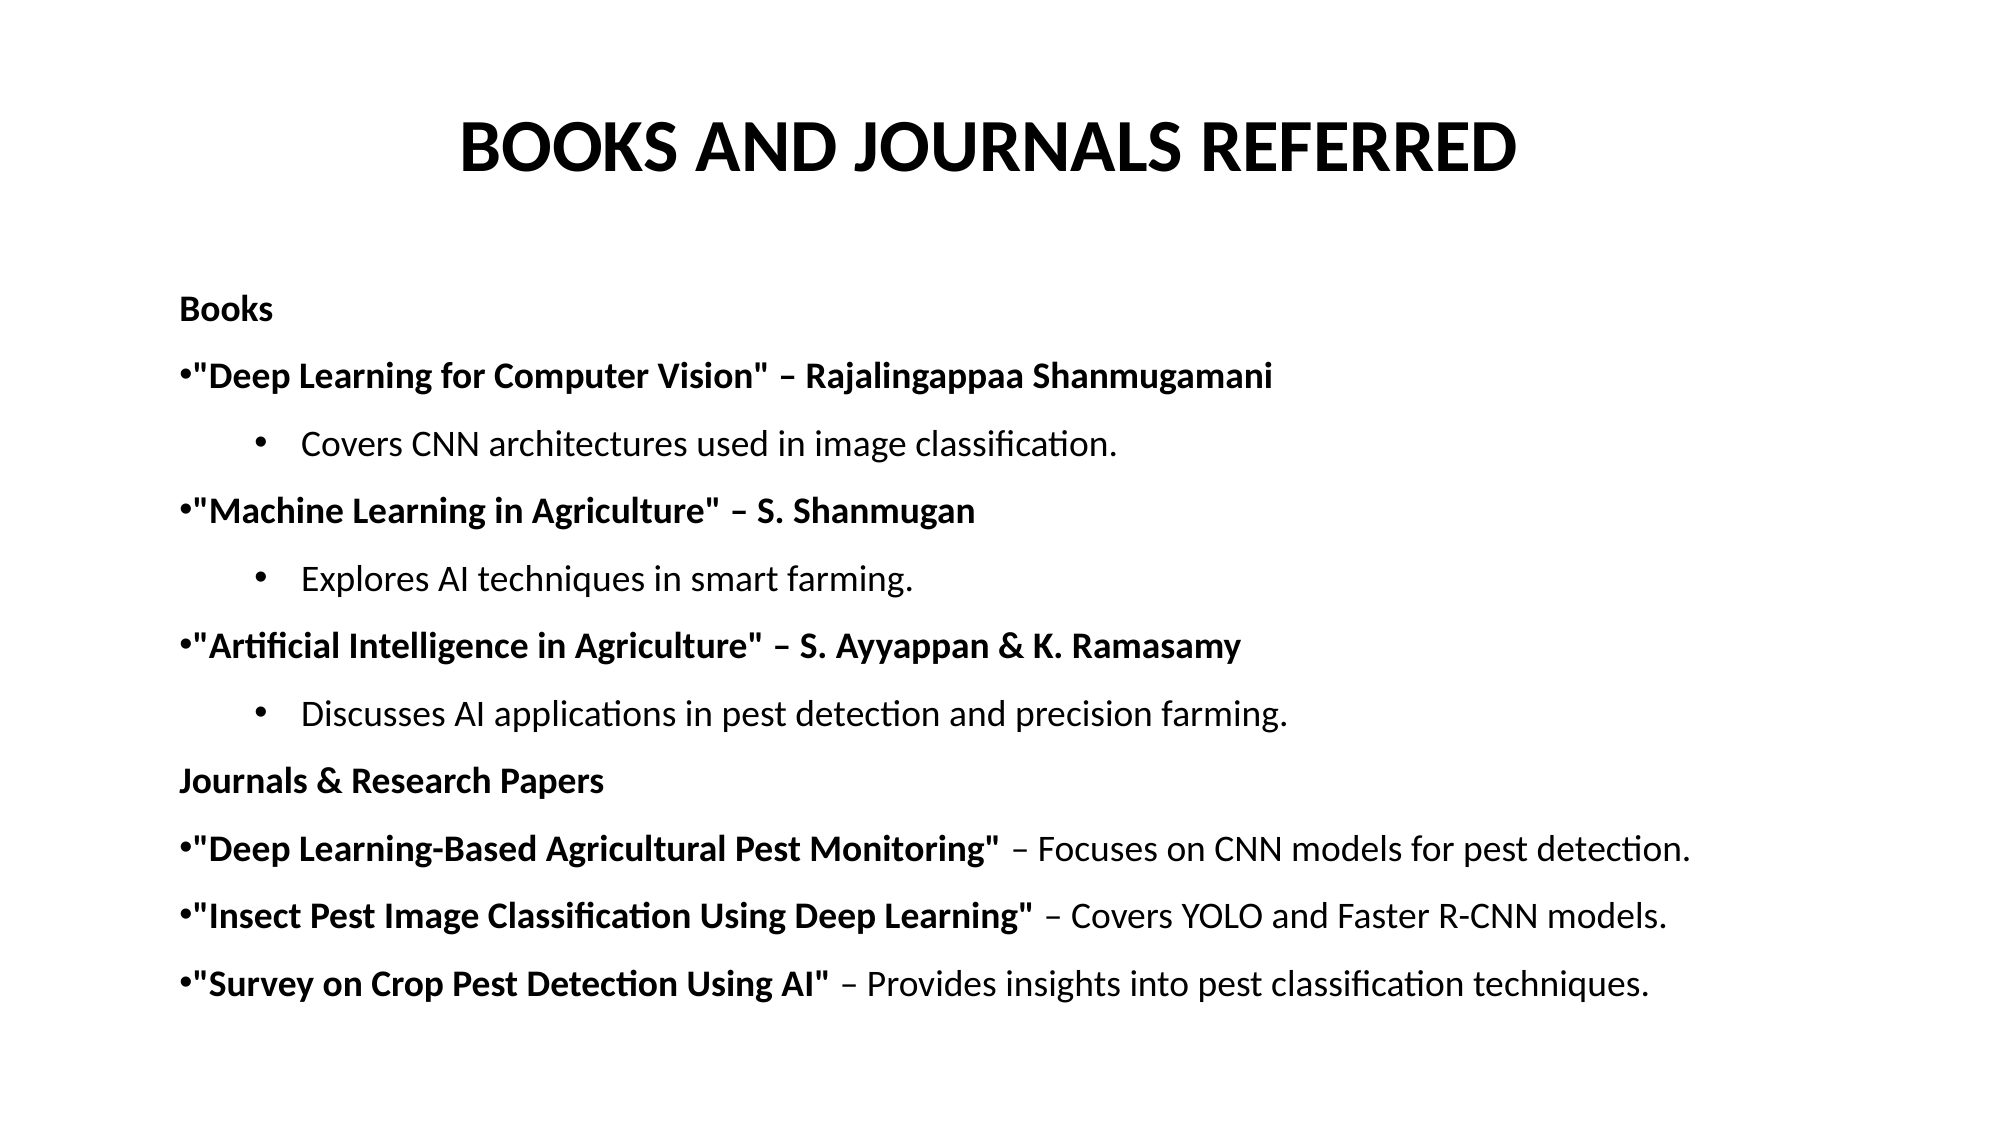

BOOKS AND JOURNALS REFERRED
Books
"Deep Learning for Computer Vision" – Rajalingappaa Shanmugamani
Covers CNN architectures used in image classification.
"Machine Learning in Agriculture" – S. Shanmugan
Explores AI techniques in smart farming.
"Artificial Intelligence in Agriculture" – S. Ayyappan & K. Ramasamy
Discusses AI applications in pest detection and precision farming.
Journals & Research Papers
"Deep Learning-Based Agricultural Pest Monitoring" – Focuses on CNN models for pest detection.
"Insect Pest Image Classification Using Deep Learning" – Covers YOLO and Faster R-CNN models.
"Survey on Crop Pest Detection Using AI" – Provides insights into pest classification techniques.